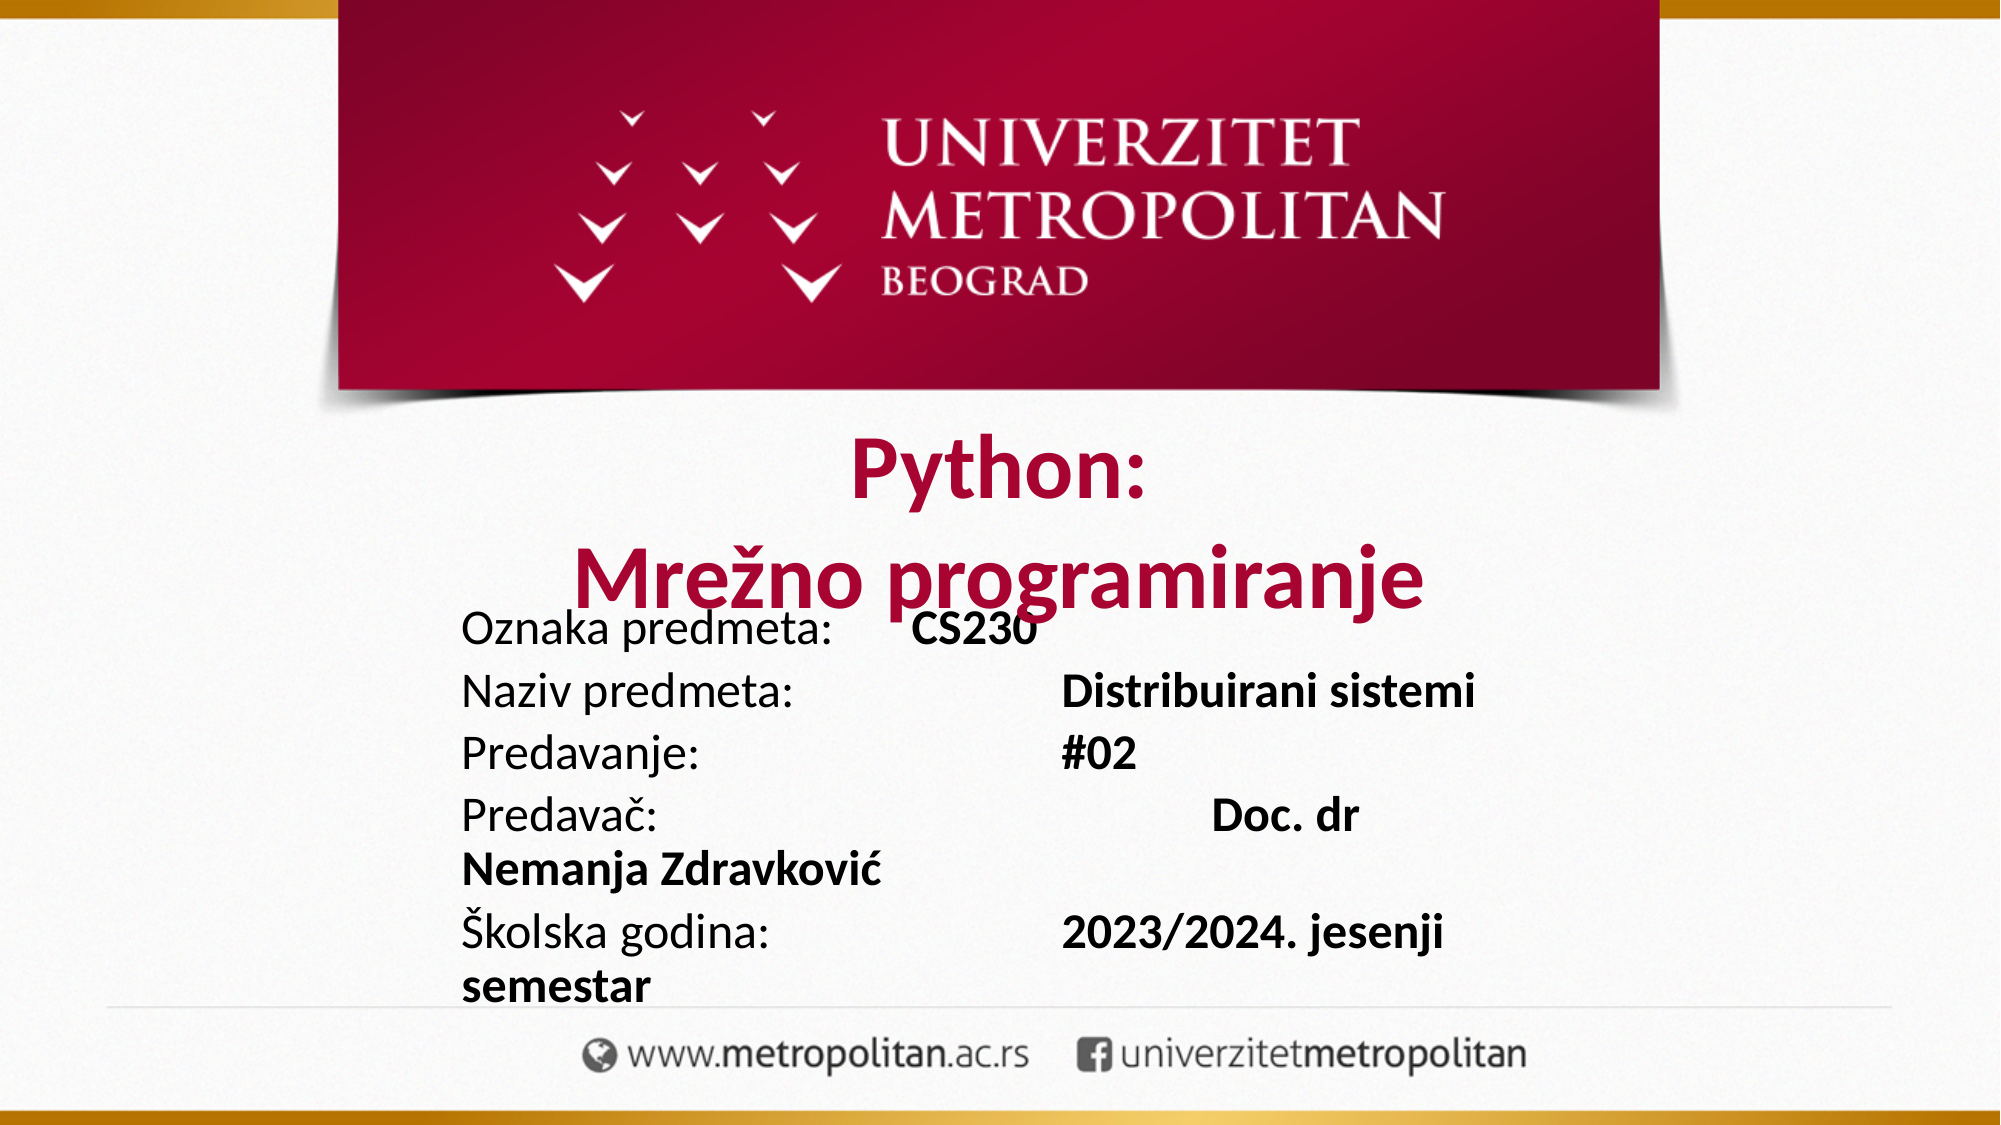

Python:
Mrežno programiranje
Oznaka predmeta: 	CS230
Naziv predmeta:  		Distribuirani sistemi
Predavanje:			#02
Predavač:				Doc. dr Nemanja Zdravković
Školska godina:		2023/2024. jesenji semestar